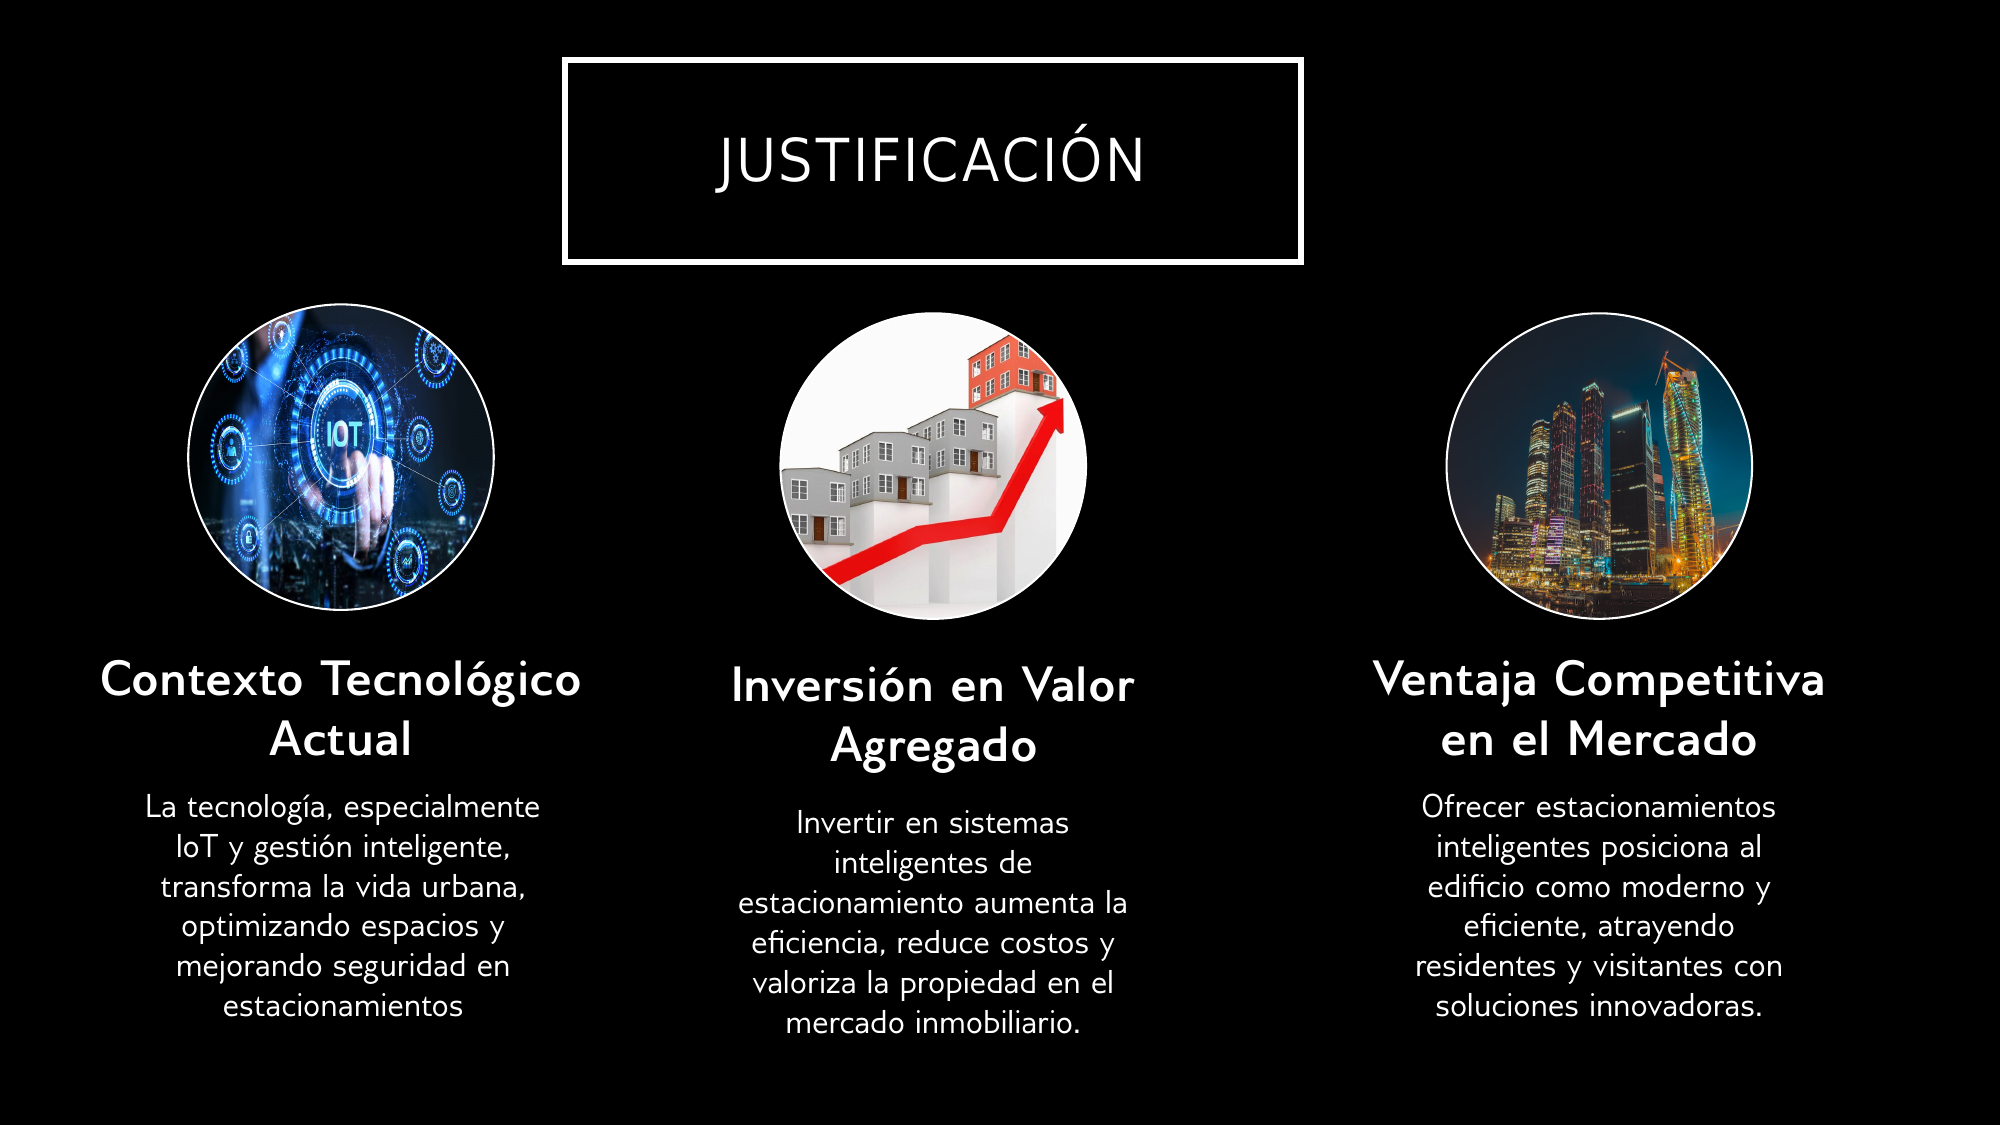

# Justificación

Contexto Tecnológico Actual
Ventaja Competitiva en el Mercado
Inversión en Valor Agregado
La tecnología, especialmente IoT y gestión inteligente, transforma la vida urbana, optimizando espacios y mejorando seguridad en estacionamientos
Ofrecer estacionamientos inteligentes posiciona al edificio como moderno y eficiente, atrayendo residentes y visitantes con soluciones innovadoras.
Invertir en sistemas inteligentes de estacionamiento aumenta la eficiencia, reduce costos y valoriza la propiedad en el mercado inmobiliario.